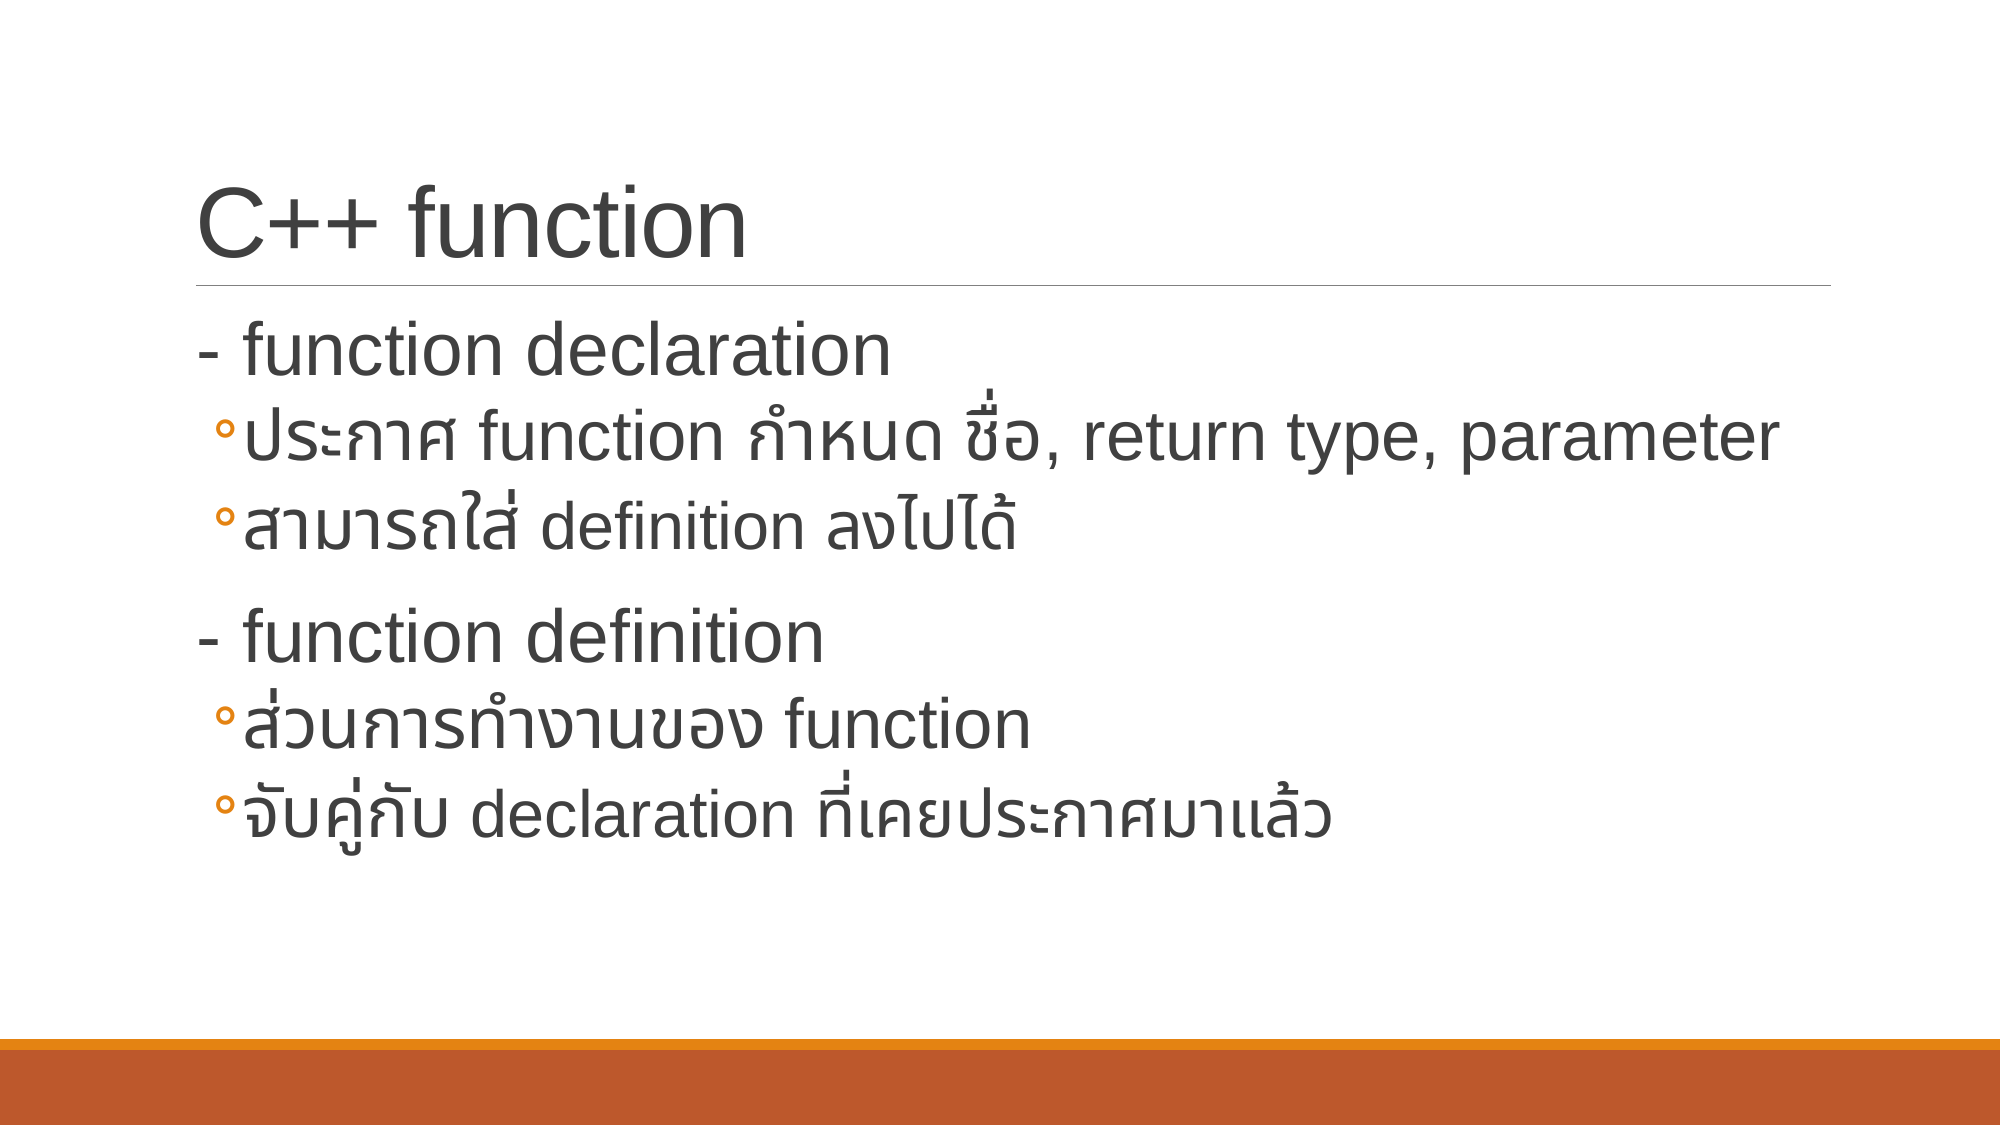

# C++ function
- function declaration
ประกาศ function กำหนด ชื่อ, return type, parameter
สามารถใส่ definition ลงไปได้
- function definition
ส่วนการทำงานของ function
จับคู่กับ declaration ที่เคยประกาศมาแล้ว